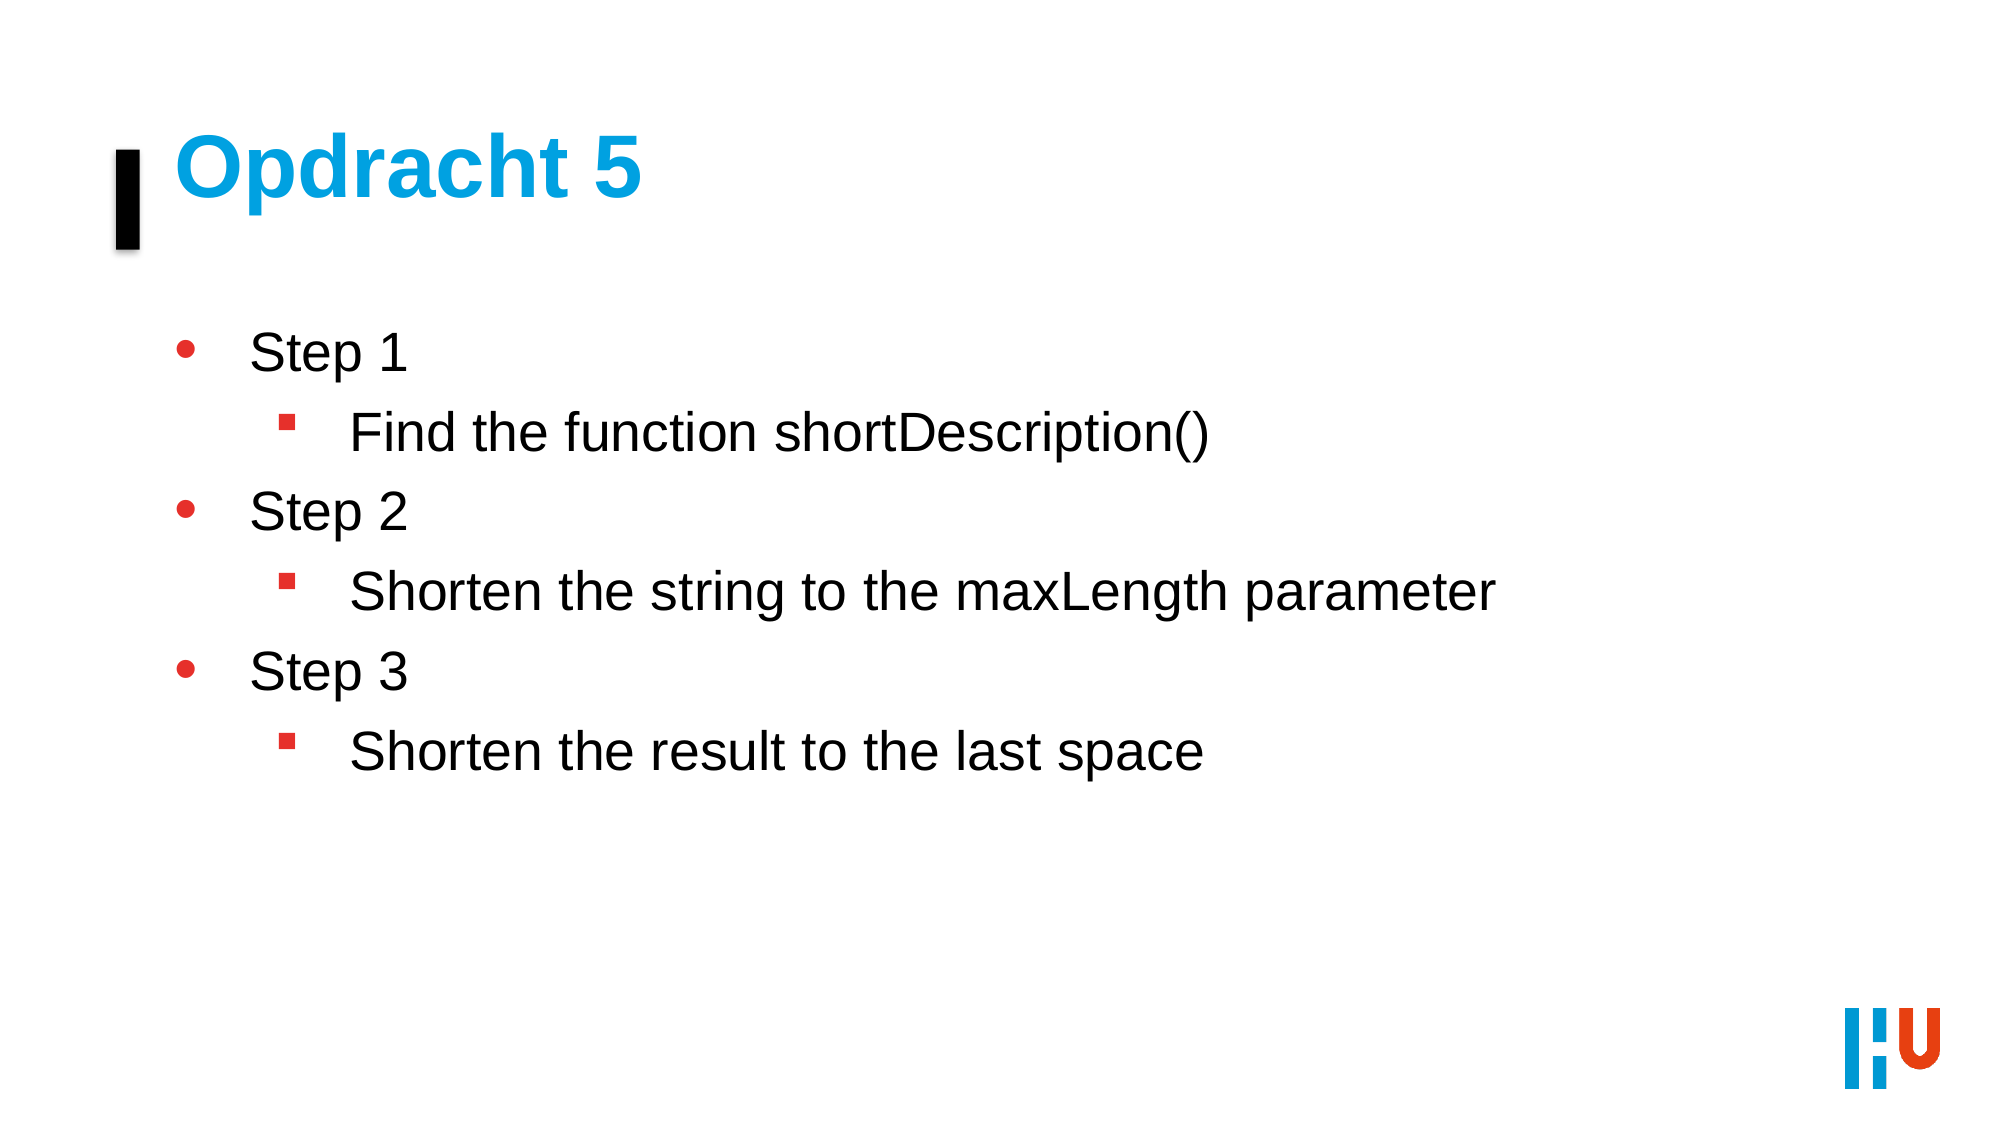

# Opdracht 5
Step 1
Find the function shortDescription()
Step 2
Shorten the string to the maxLength parameter
Step 3
Shorten the result to the last space